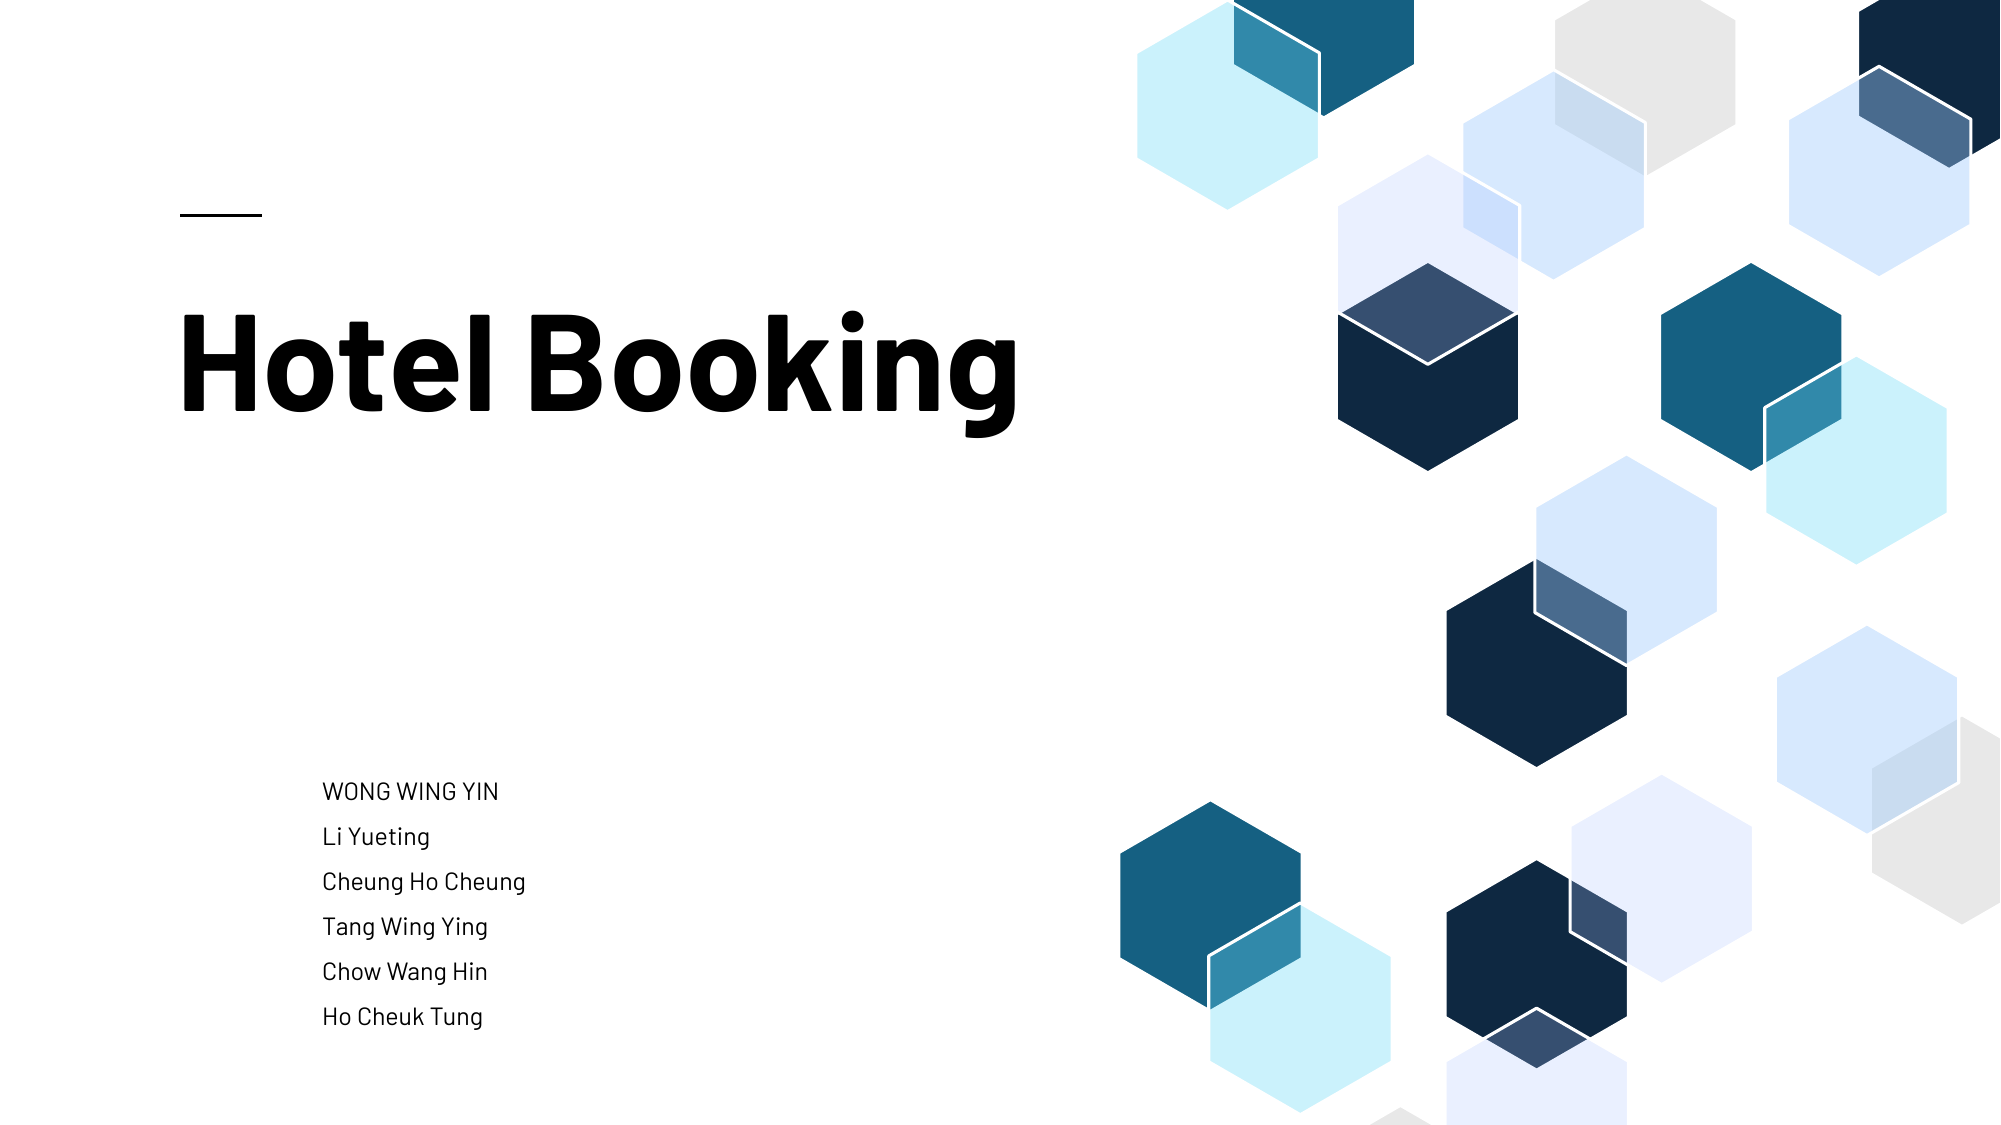

# Hotel Booking
| WONG WING YIN |  |
| --- | --- |
| Li Yueting |  |
| Cheung Ho Cheung |  |
| Tang Wing Ying |  |
| Chow Wang Hin |  |
| Ho Cheuk Tung |  |